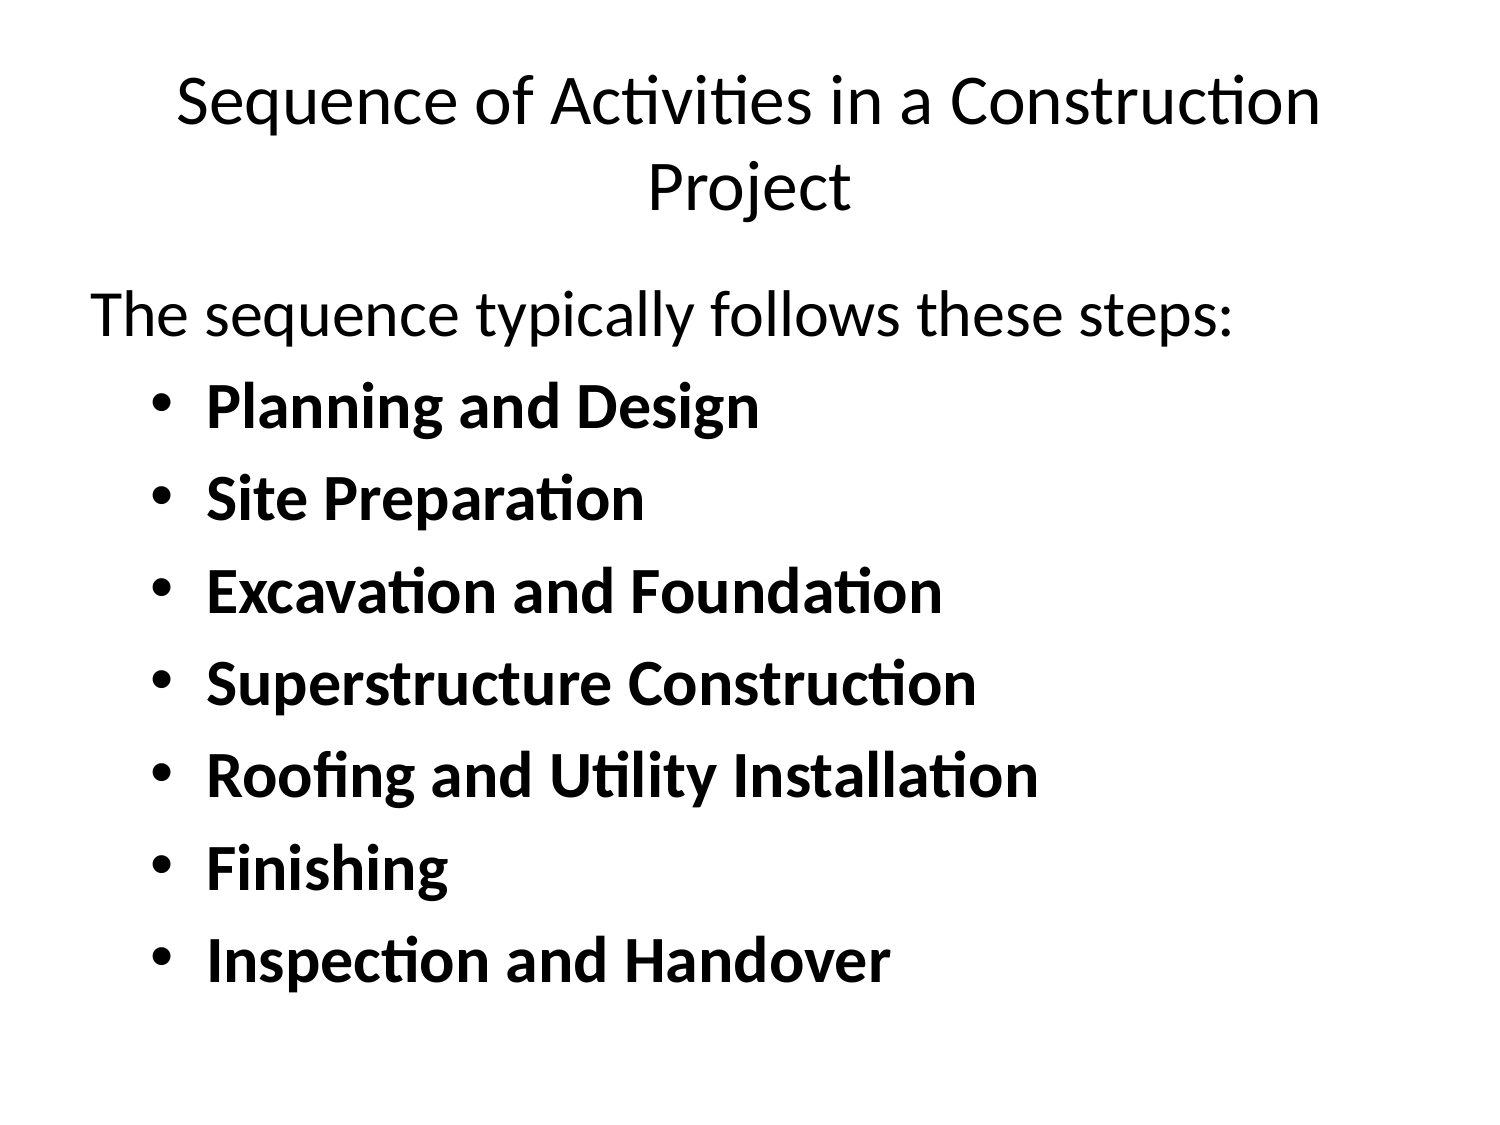

# Sequence of Activities in a Construction Project
The sequence typically follows these steps:
Planning and Design
Site Preparation
Excavation and Foundation
Superstructure Construction
Roofing and Utility Installation
Finishing
Inspection and Handover